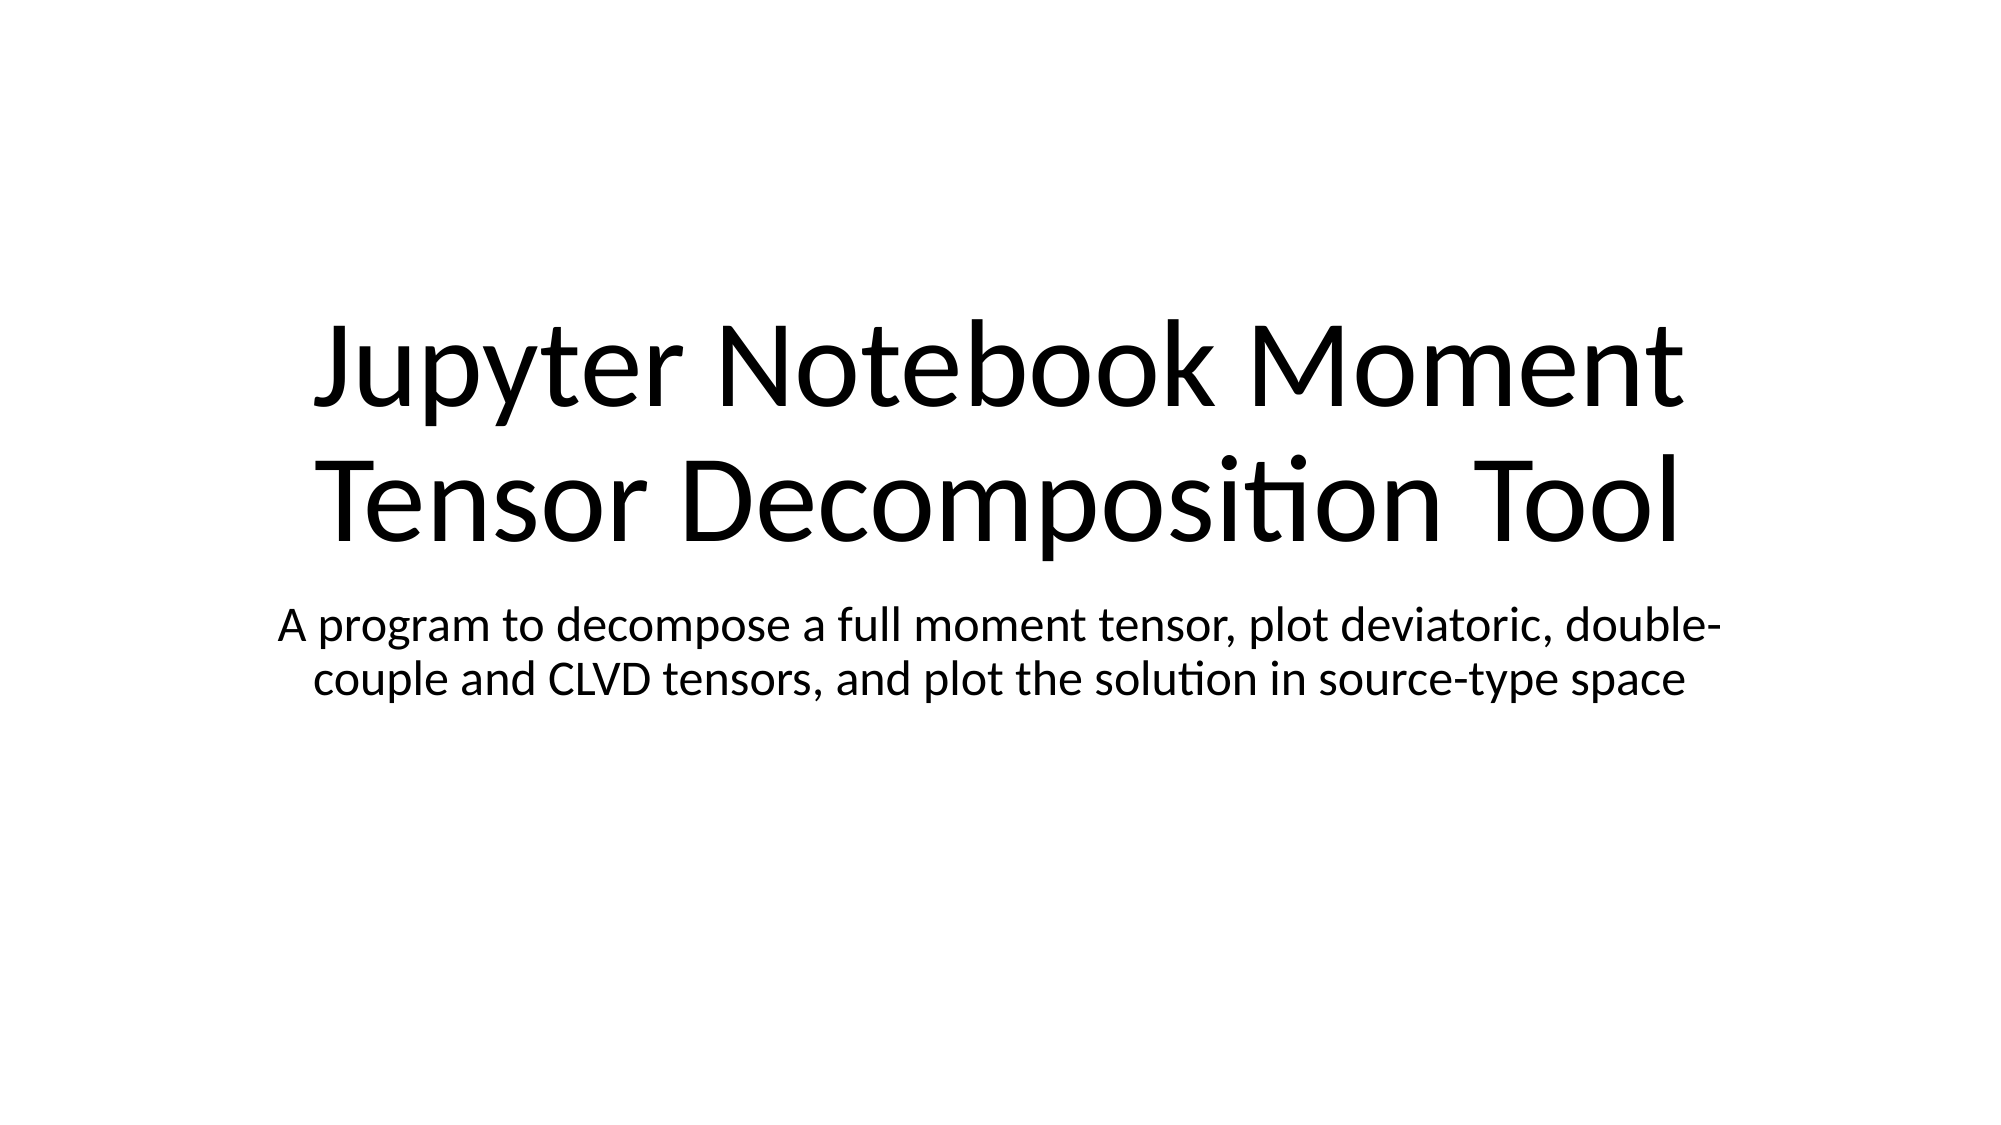

# Jupyter Notebook Moment Tensor Decomposition Tool
A program to decompose a full moment tensor, plot deviatoric, double-couple and CLVD tensors, and plot the solution in source-type space